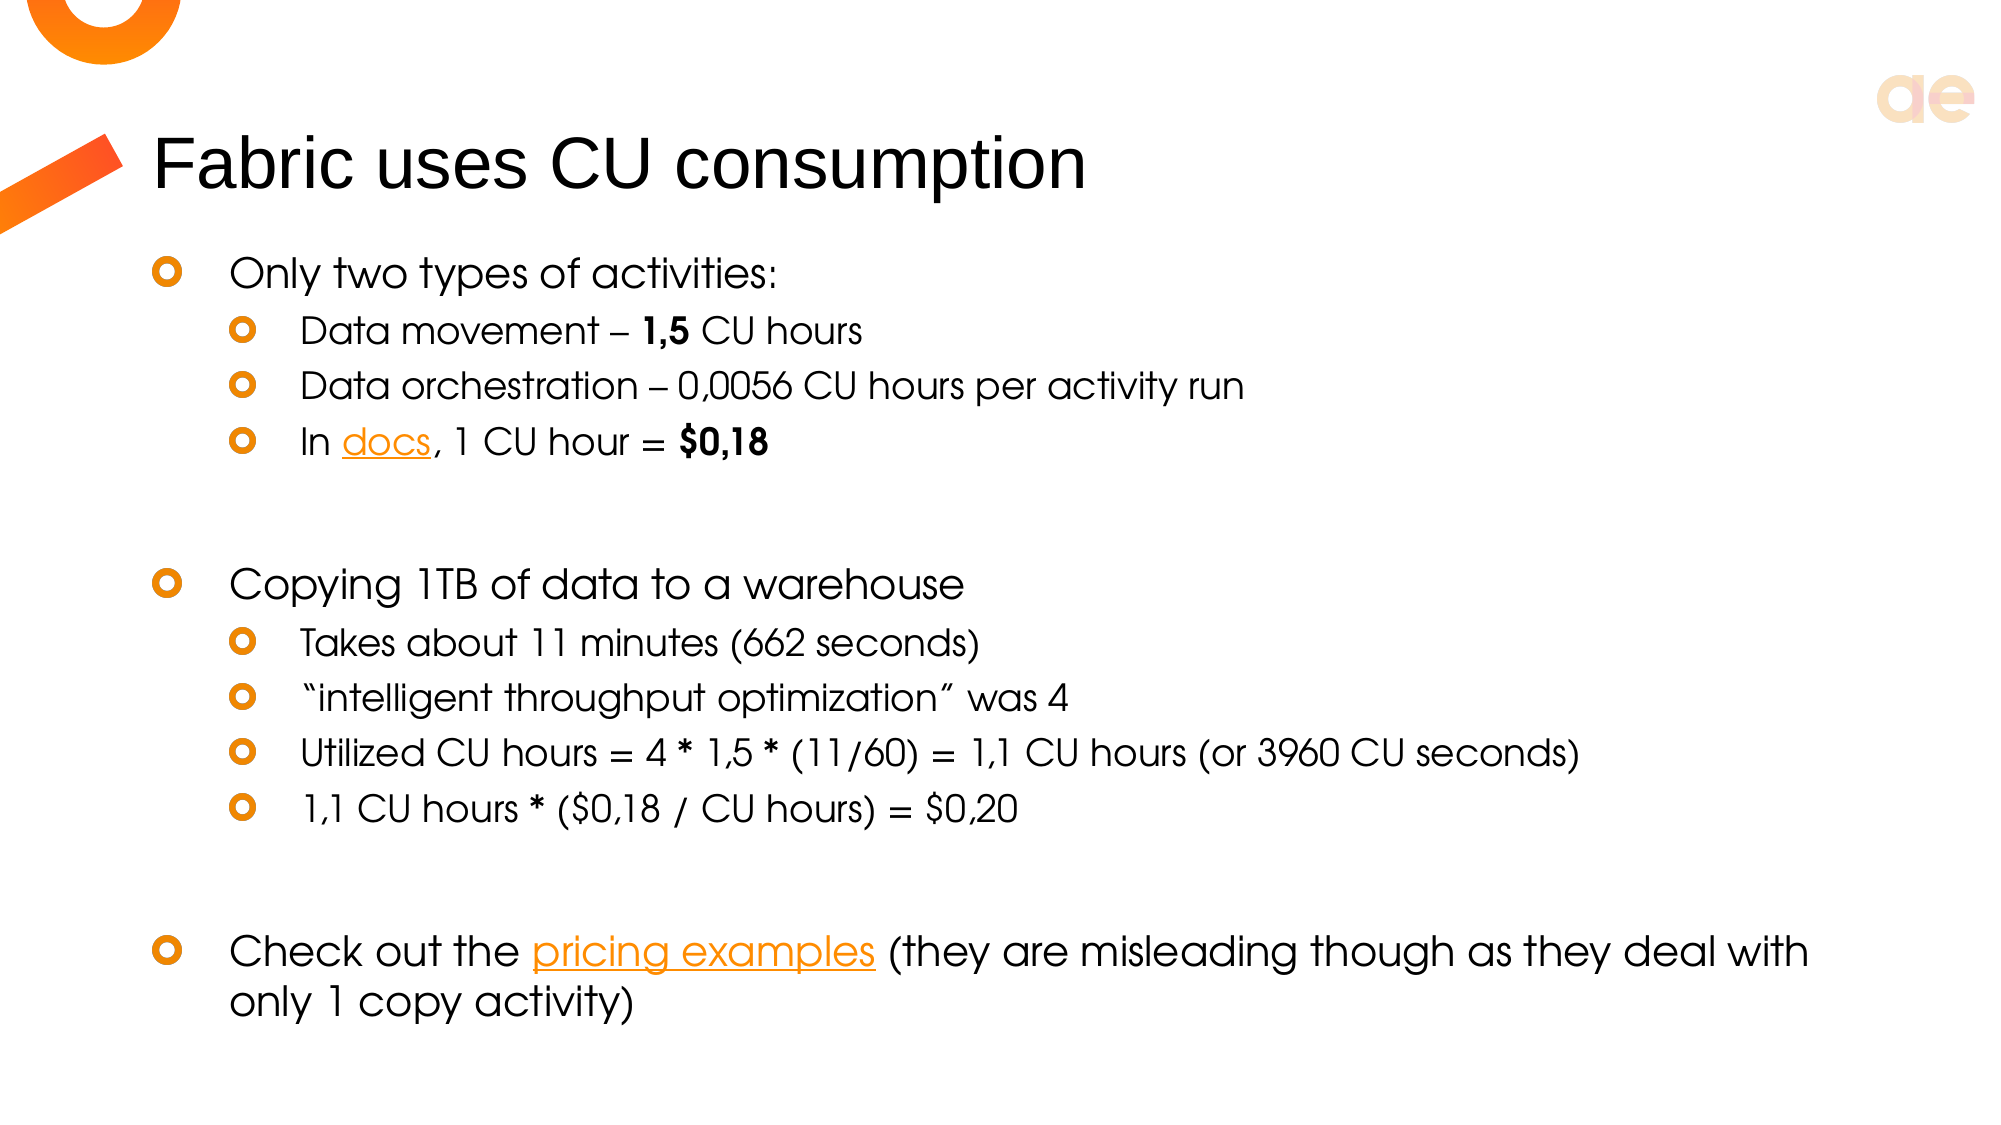

# Fabric uses CU consumption
Only two types of activities:
Data movement – 1,5 CU hours
Data orchestration – 0,0056 CU hours per activity run
In docs, 1 CU hour = $0,18

Copying 1TB of data to a warehouse
Takes about 11 minutes (662 seconds)
“intelligent throughput optimization” was 4
Utilized CU hours = 4 * 1,5 * (11/60) = 1,1 CU hours (or 3960 CU seconds)
1,1 CU hours * ($0,18 / CU hours) = $0,20

Check out the pricing examples (they are misleading though as they deal with only 1 copy activity)